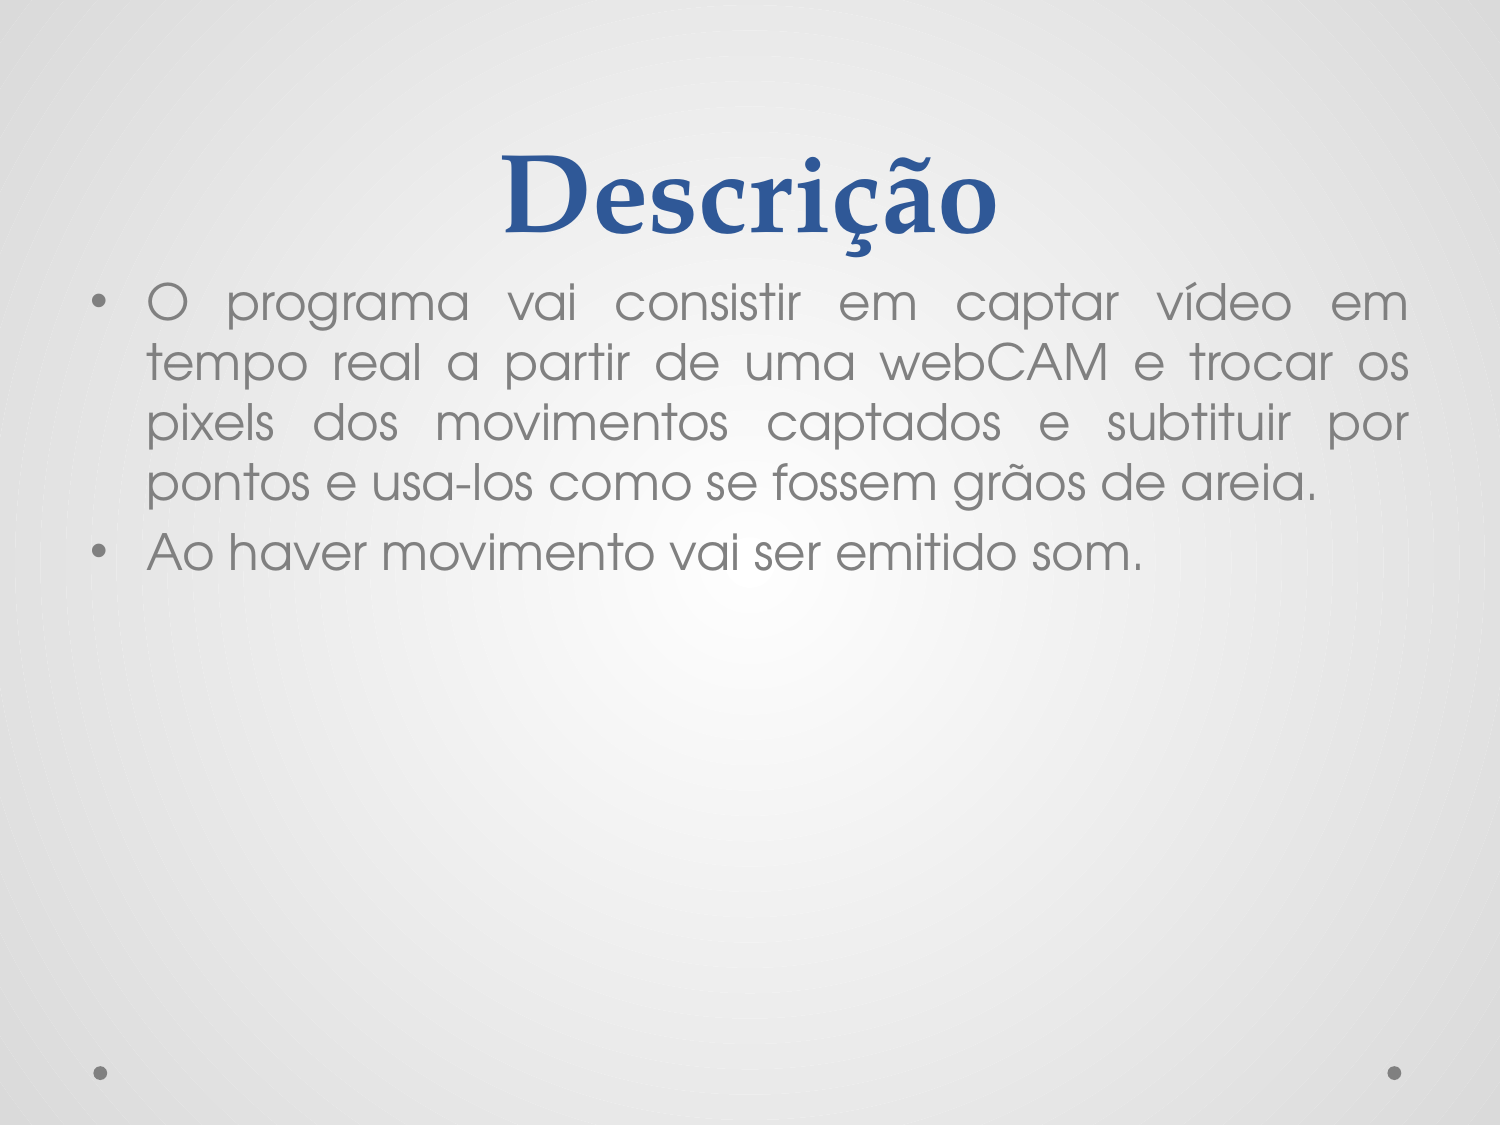

# Descrição
O programa vai consistir em captar vídeo em tempo real a partir de uma webCAM e trocar os pixels dos movimentos captados e subtituir por pontos e usa-los como se fossem grãos de areia.
Ao haver movimento vai ser emitido som.